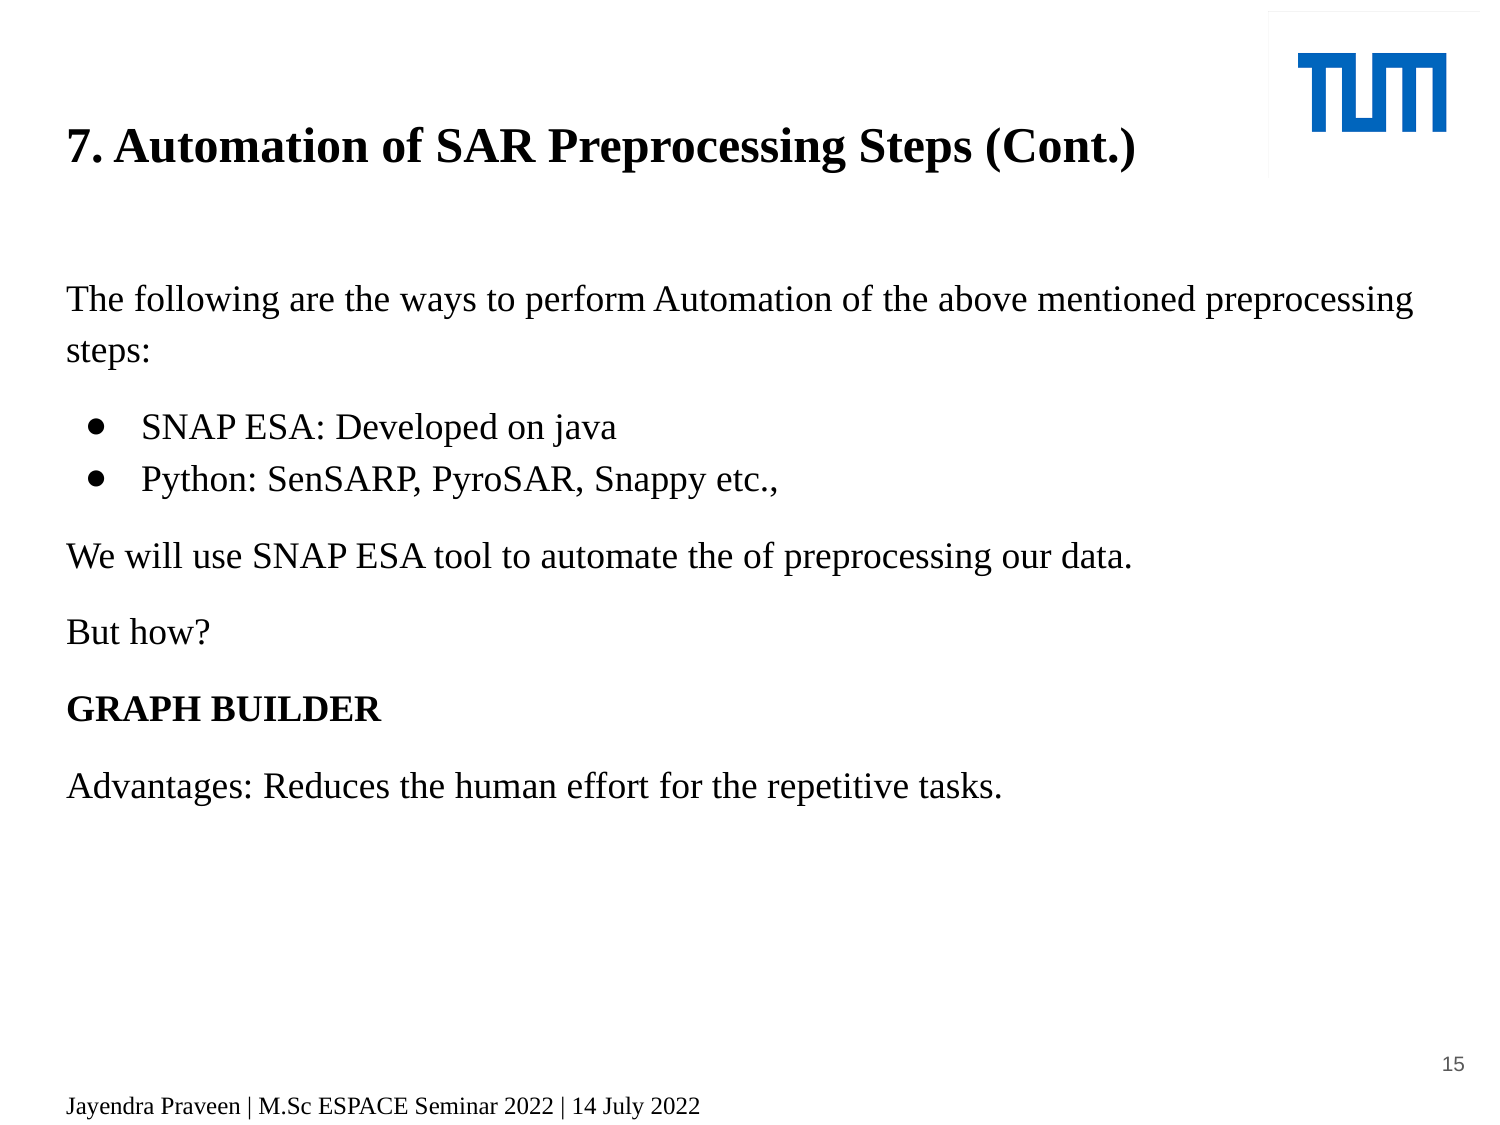

# 7. Automation of SAR Preprocessing Steps (Cont.)
The following are the ways to perform Automation of the above mentioned preprocessing steps:
SNAP ESA: Developed on java
Python: SenSARP, PyroSAR, Snappy etc.,
We will use SNAP ESA tool to automate the of preprocessing our data.
But how?
GRAPH BUILDER
Advantages: Reduces the human effort for the repetitive tasks.

15